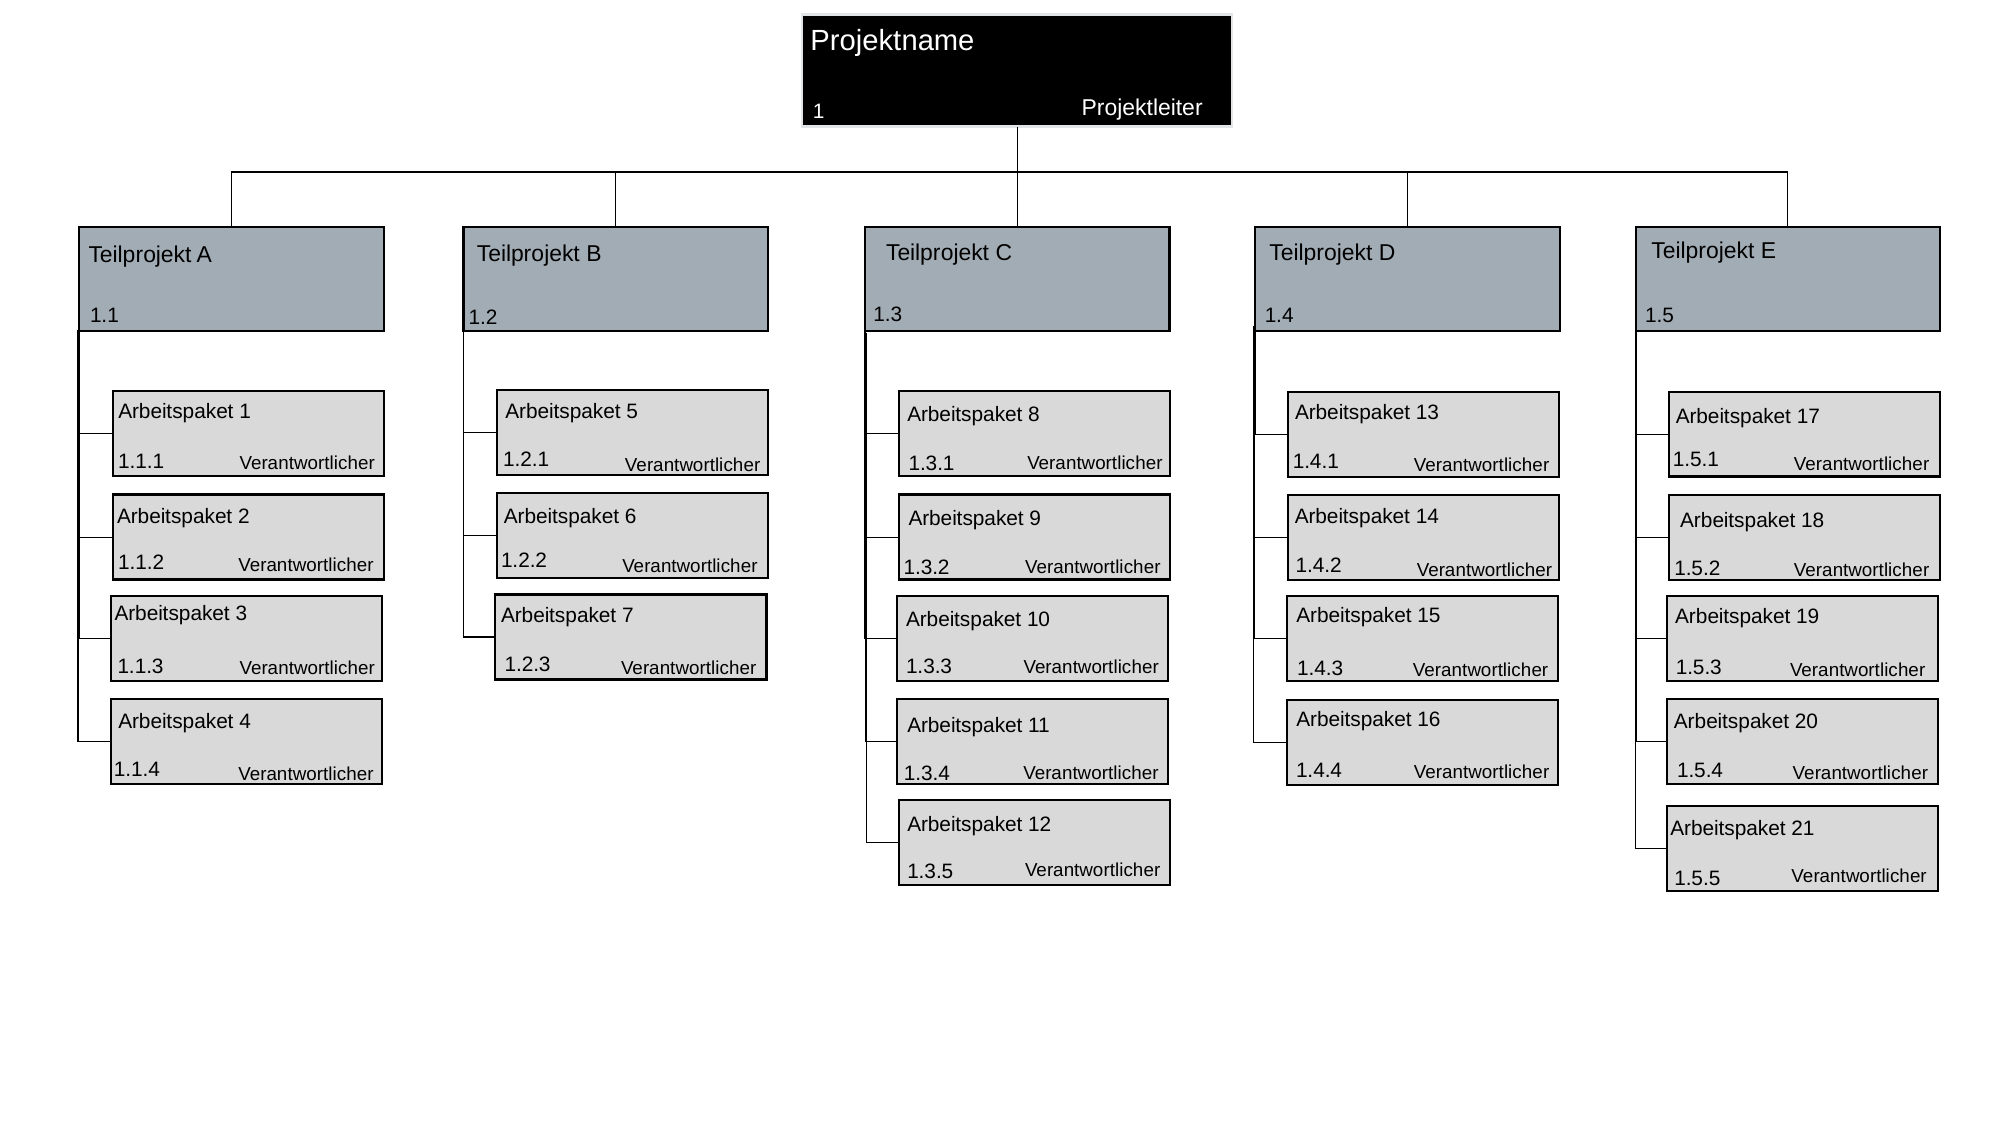

Projektname

Projektleiter
1

Teilprojekt E
Teilprojekt D
Teilprojekt C
Teilprojekt B
Teilprojekt A
1.3
1.1
1.5
1.4
1.2

Arbeitspaket 1
Arbeitspaket 5

Arbeitspaket 13

Arbeitspaket 8
Arbeitspaket 17
1.2.1
1.5.1
1.4.1
1.1.1
1.3.1
Verantwortlicher
Verantwortlicher
Verantwortlicher
Verantwortlicher
Verantwortlicher

Arbeitspaket 2
Arbeitspaket 14

Arbeitspaket 6
Arbeitspaket 9
Arbeitspaket 18
1.2.2
1.1.2
1.4.2
Verantwortlicher
Verantwortlicher
1.3.2
1.5.2
Verantwortlicher
Verantwortlicher
Verantwortlicher
Arbeitspaket 3
Arbeitspaket 7
Arbeitspaket 15

Arbeitspaket 19

Arbeitspaket 10
1.2.3
1.1.3
1.3.3
1.5.3
Verantwortlicher
1.4.3
Verantwortlicher
Verantwortlicher
Verantwortlicher
Verantwortlicher
Arbeitspaket 16

Arbeitspaket 4
Arbeitspaket 20
Arbeitspaket 11
1.1.4
1.5.4
1.4.4
1.3.4
Verantwortlicher
Verantwortlicher
Verantwortlicher
Verantwortlicher

Arbeitspaket 12

Arbeitspaket 21
1.3.5
Verantwortlicher
Verantwortlicher
1.5.5